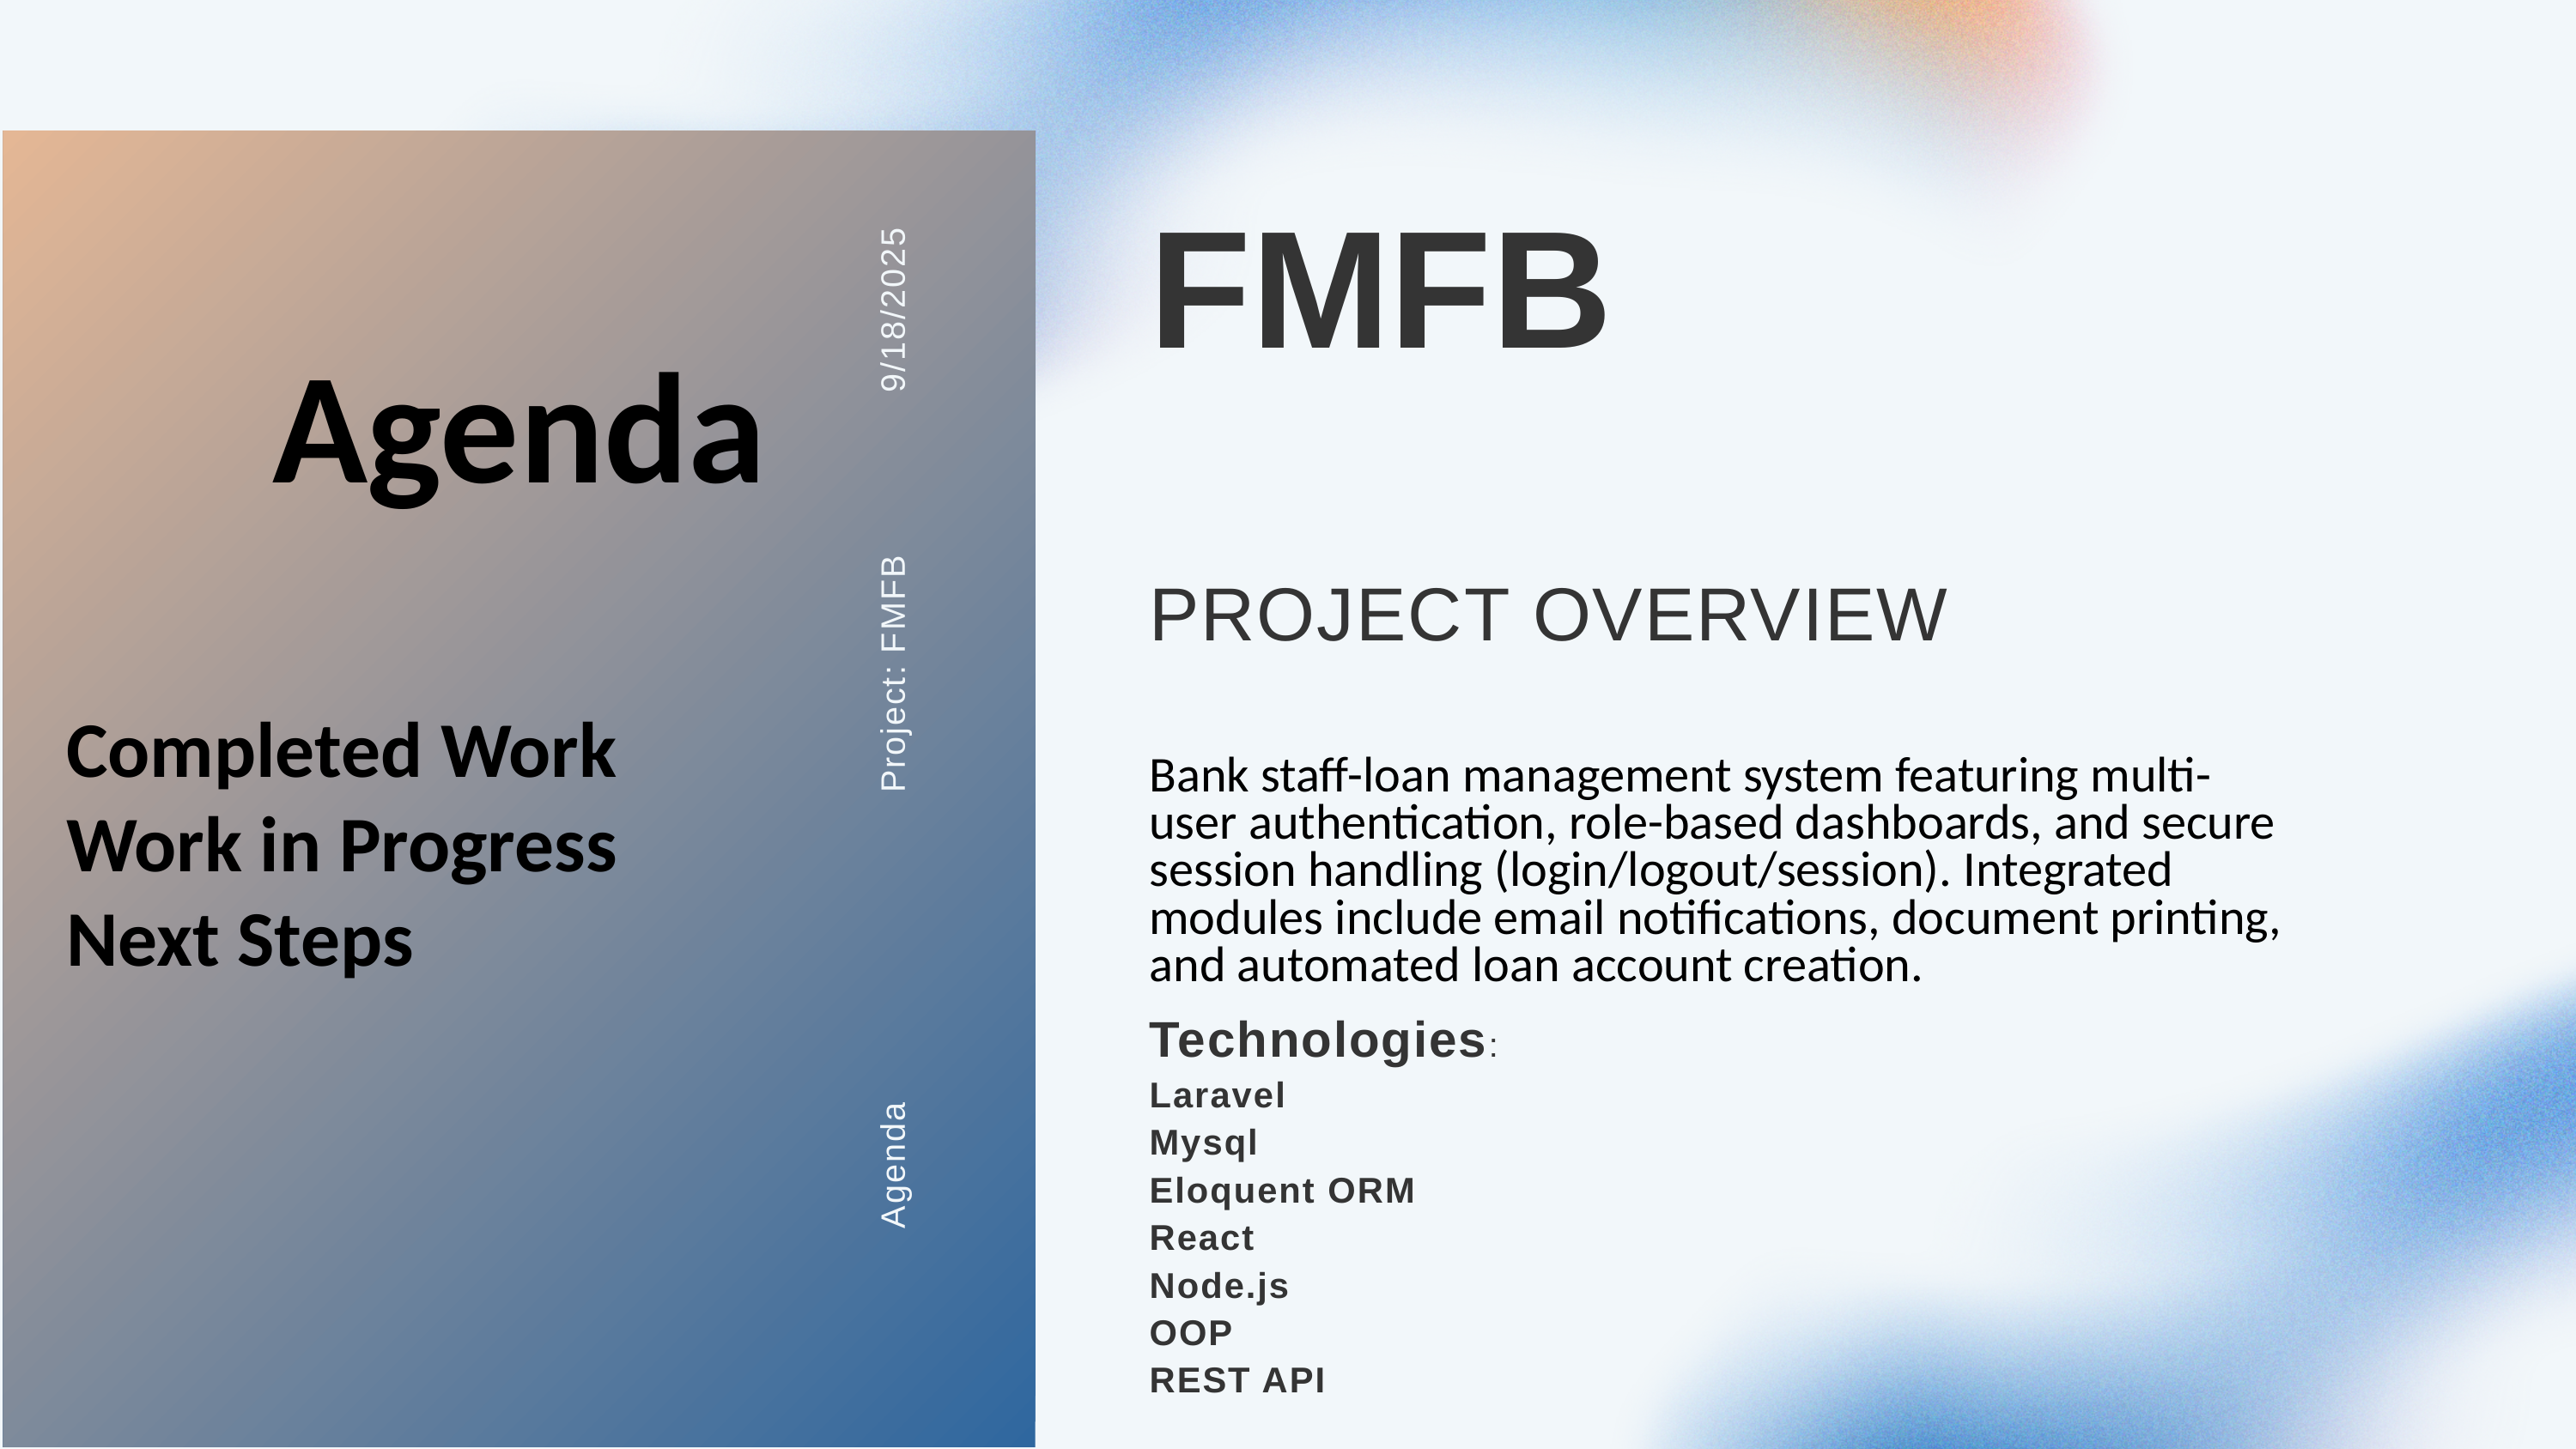

Agenda

FMFB
9/18/2025
PROJECT OVERVIEW
Project: FMFB
Completed Work
Work in Progress
Next Steps
Bank staff-loan management system featuring multi-user authentication, role-based dashboards, and secure session handling (login/logout/session). Integrated modules include email notifications, document printing, and automated loan account creation.

Technologies:
Laravel
Mysql
Eloquent ORM
React
Node.js
OOP
REST API
Agenda